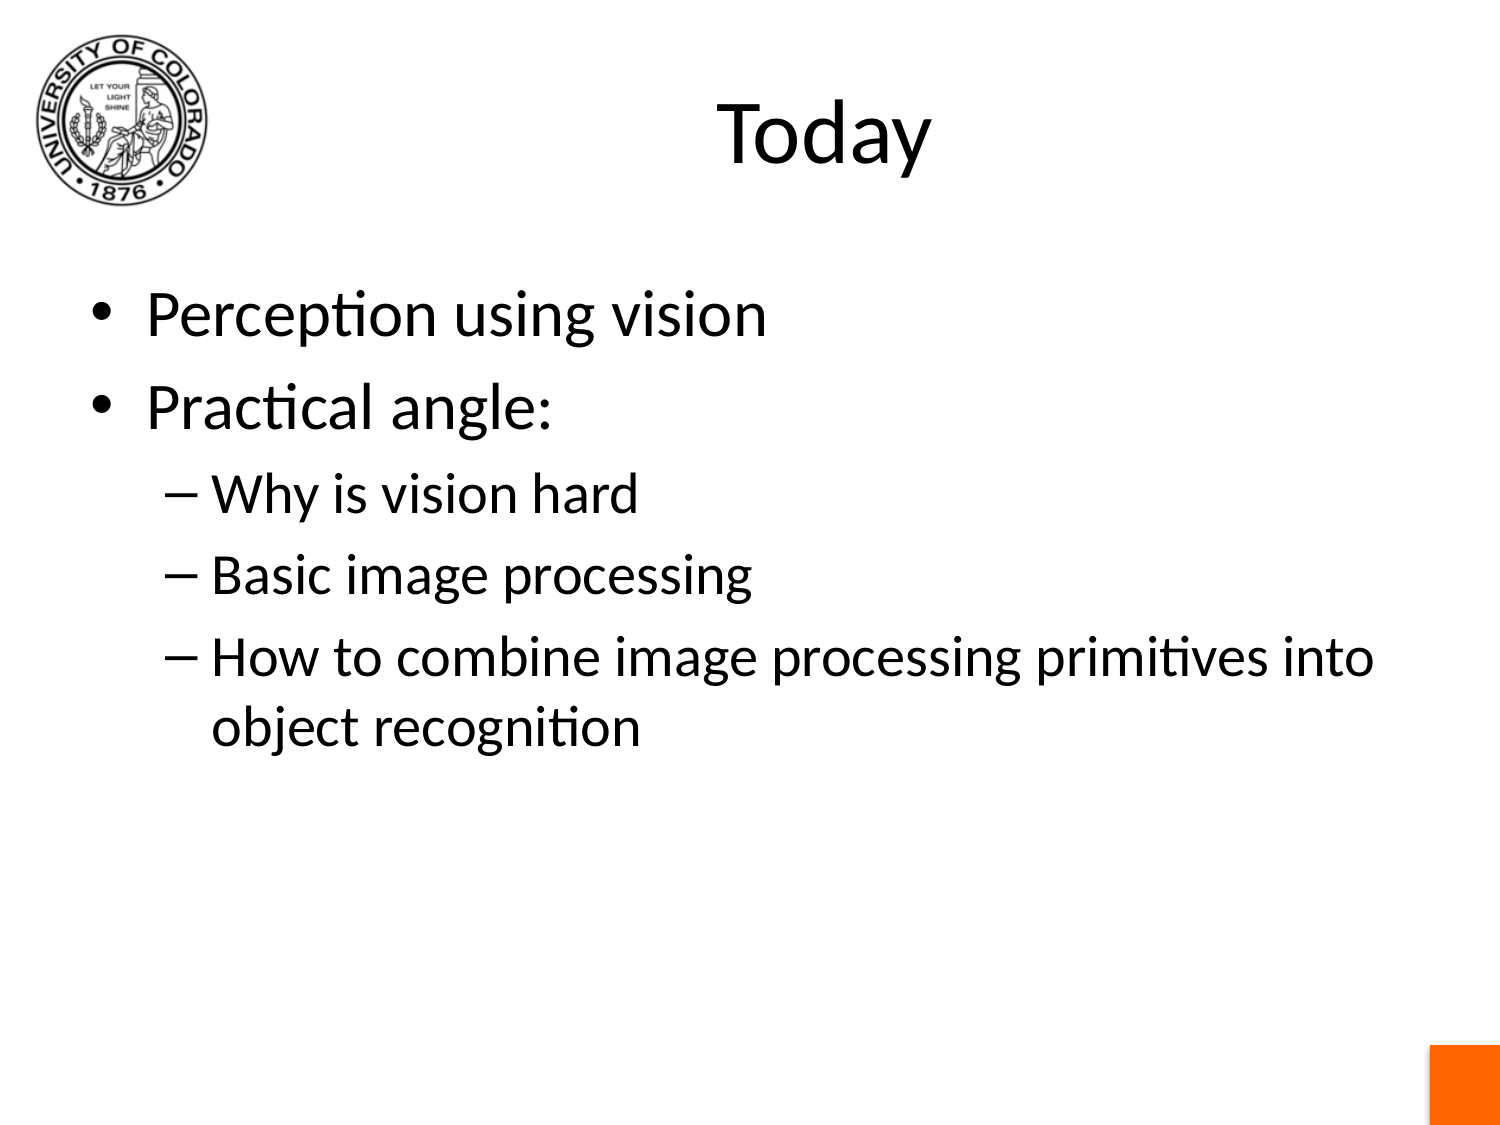

# Today
Perception using vision
Practical angle:
Why is vision hard
Basic image processing
How to combine image processing primitives into object recognition